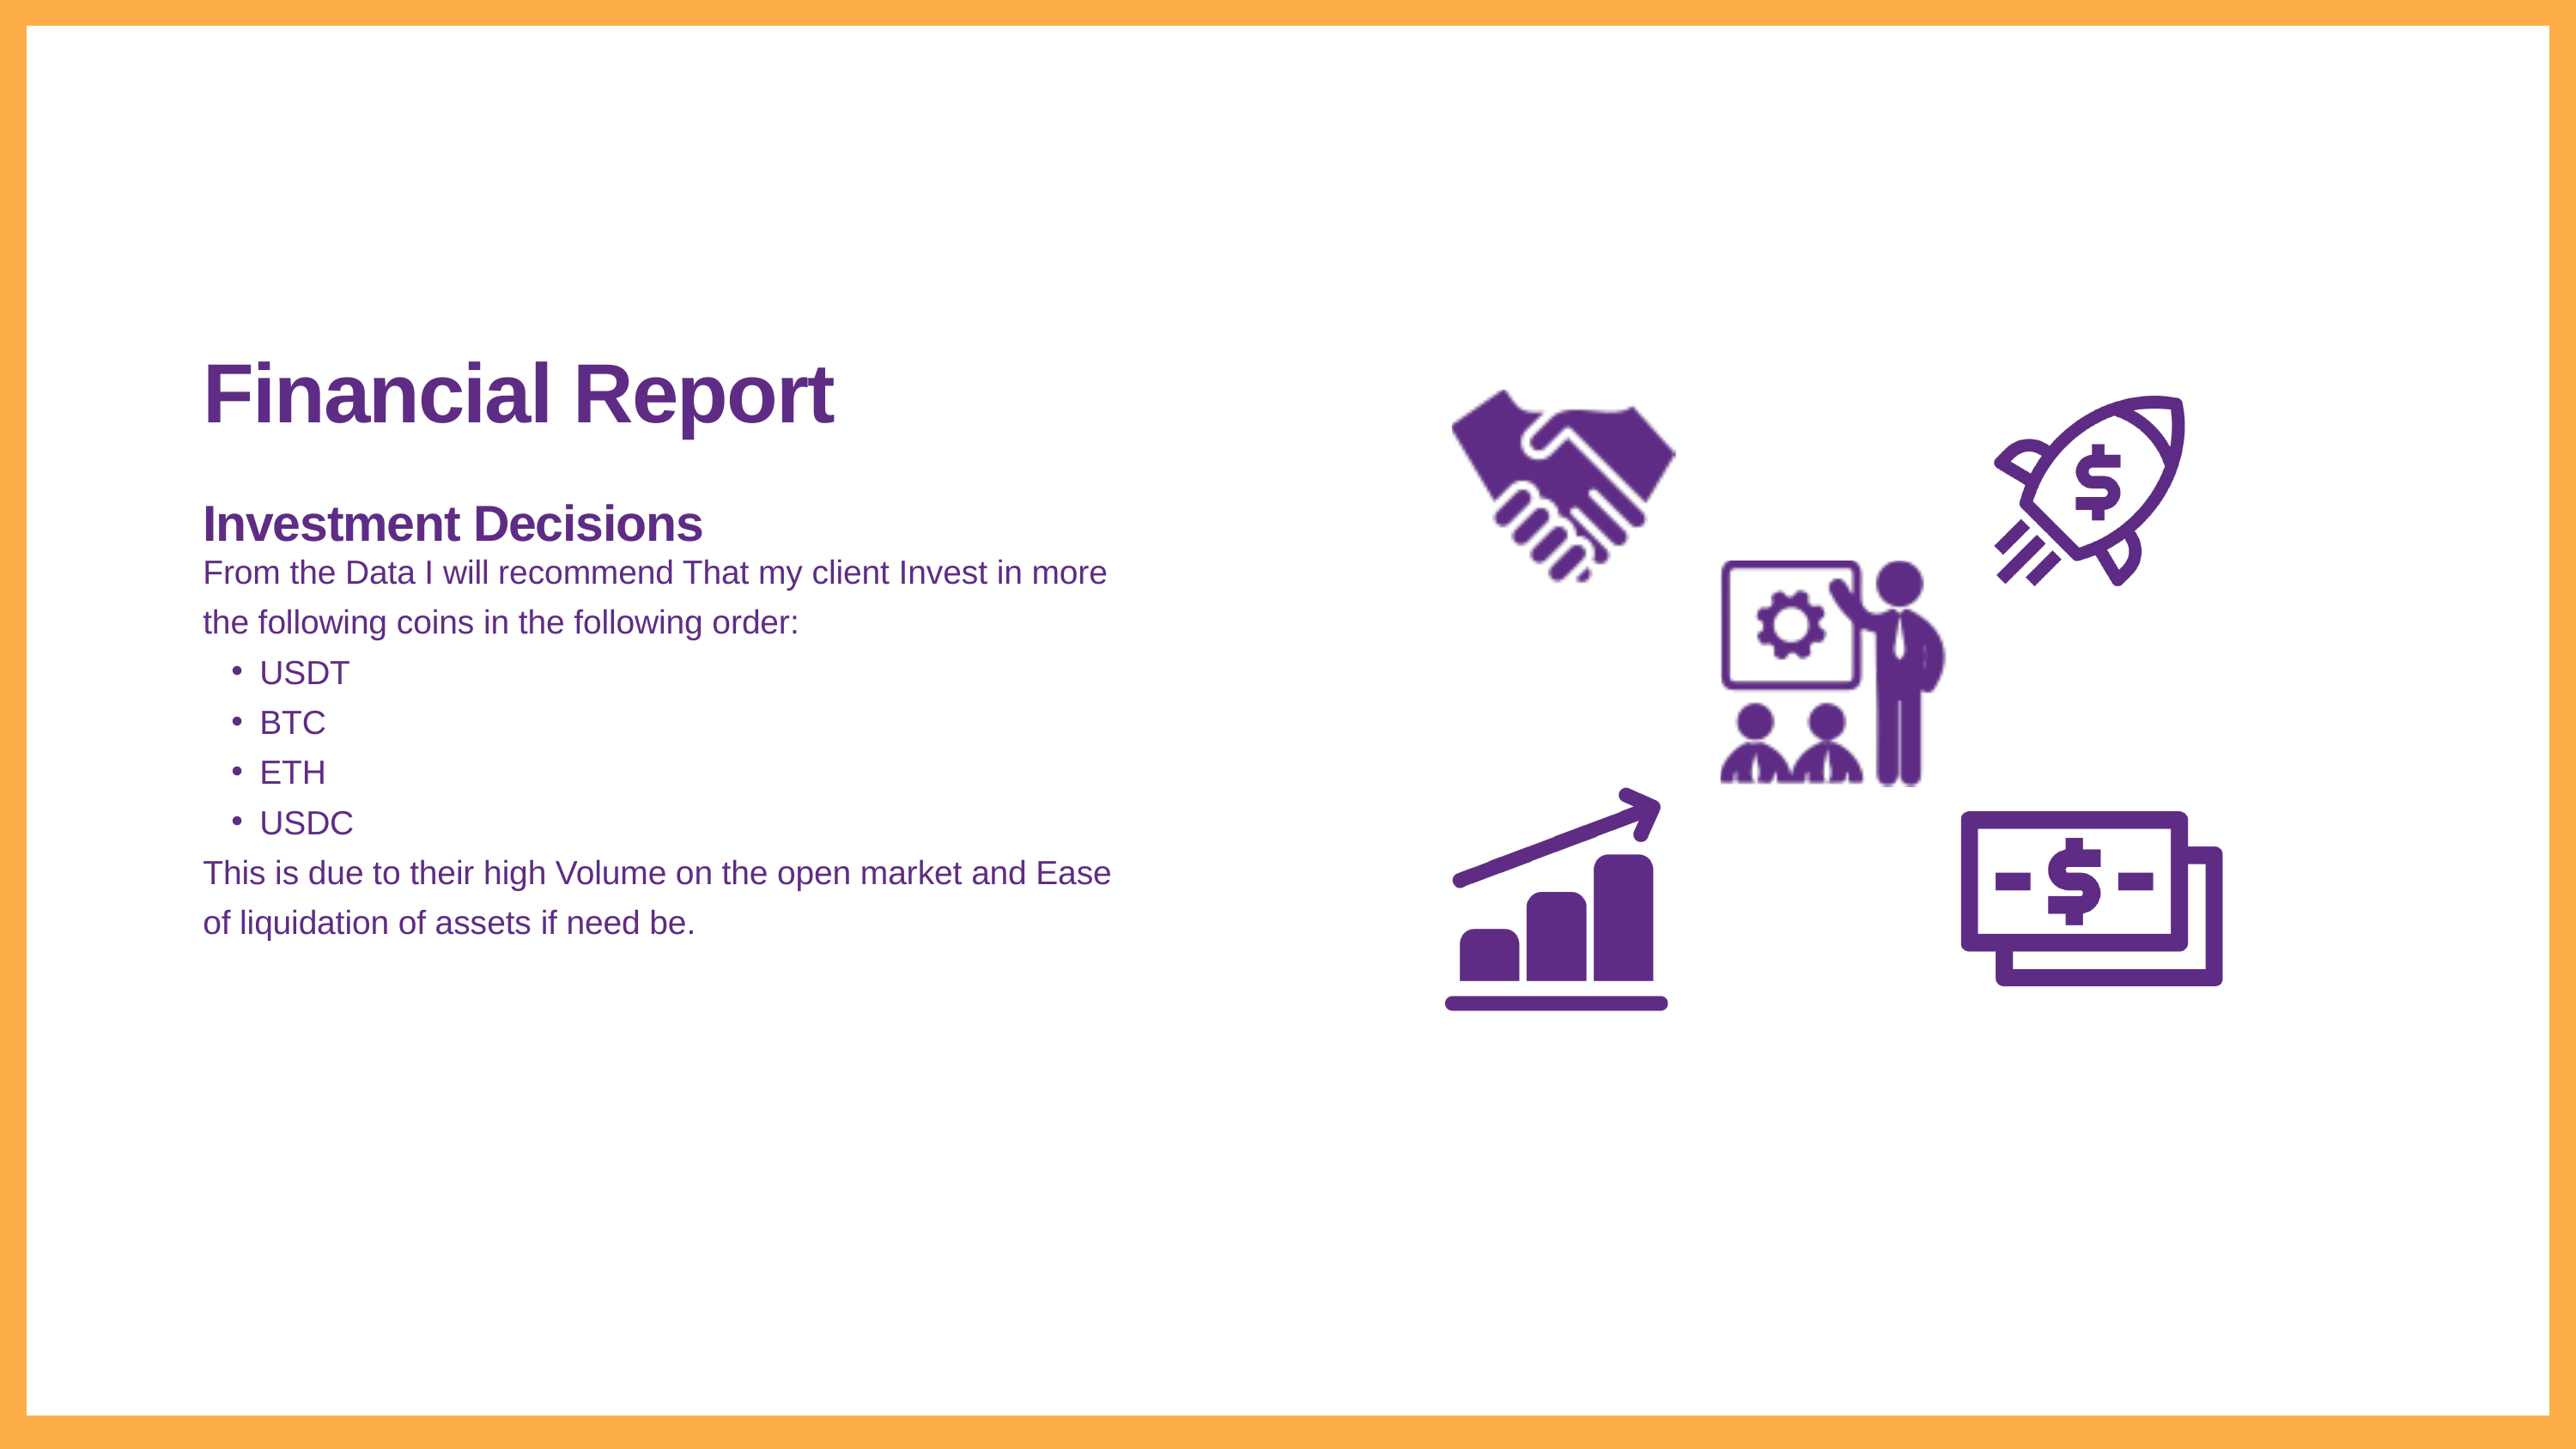

Financial Report

Investment Decisions
From the Data I will recommend That my client Invest in more the following coins in the following order:
USDT
BTC
ETH
USDC
This is due to their high Volume on the open market and Ease of liquidation of assets if need be.